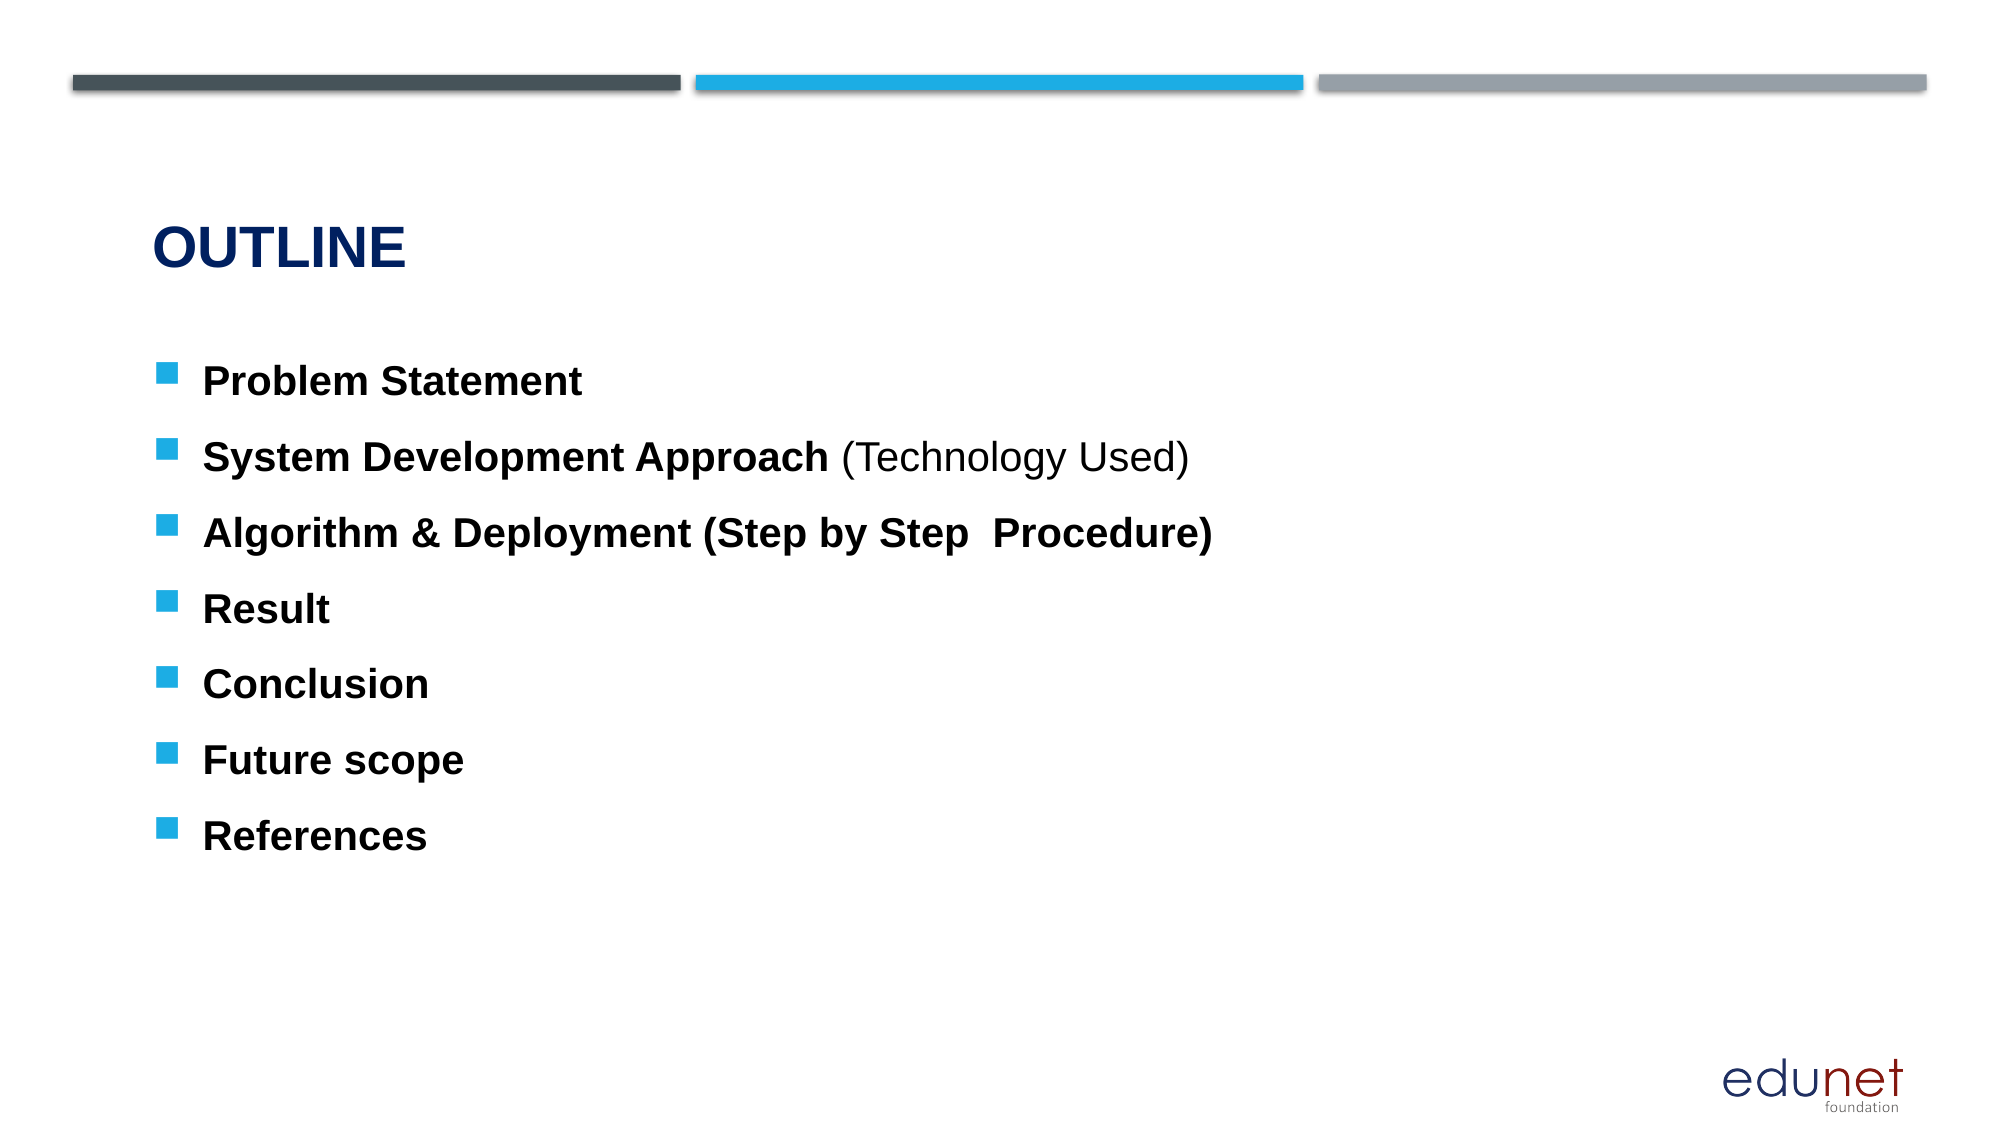

# OUTLINE

Problem Statement
System Development Approach (Technology Used)
Algorithm & Deployment (Step by Step  Procedure)
Result
Conclusion
Future scope
References